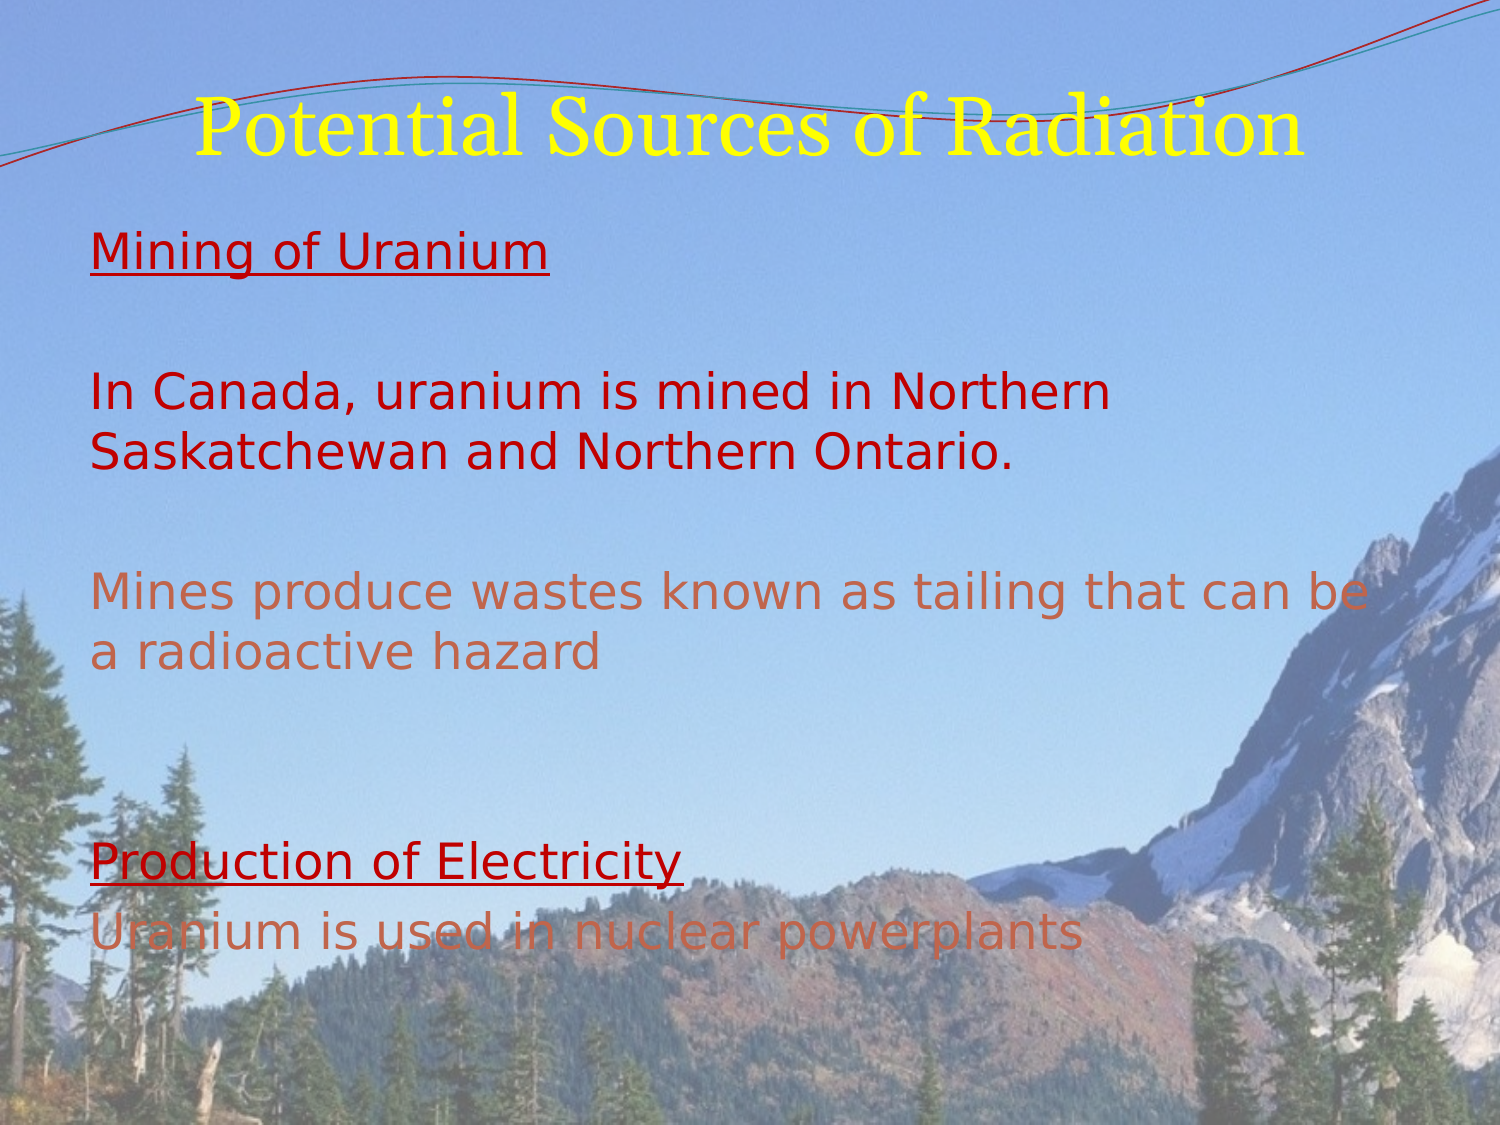

# Potential Sources of Radiation
Mining of Uranium

In Canada, uranium is mined in Northern Saskatchewan and Northern Ontario.

Mines produce wastes known as tailing that can be a radioactive hazard

Production of Electricity
Uranium is used in nuclear powerplants